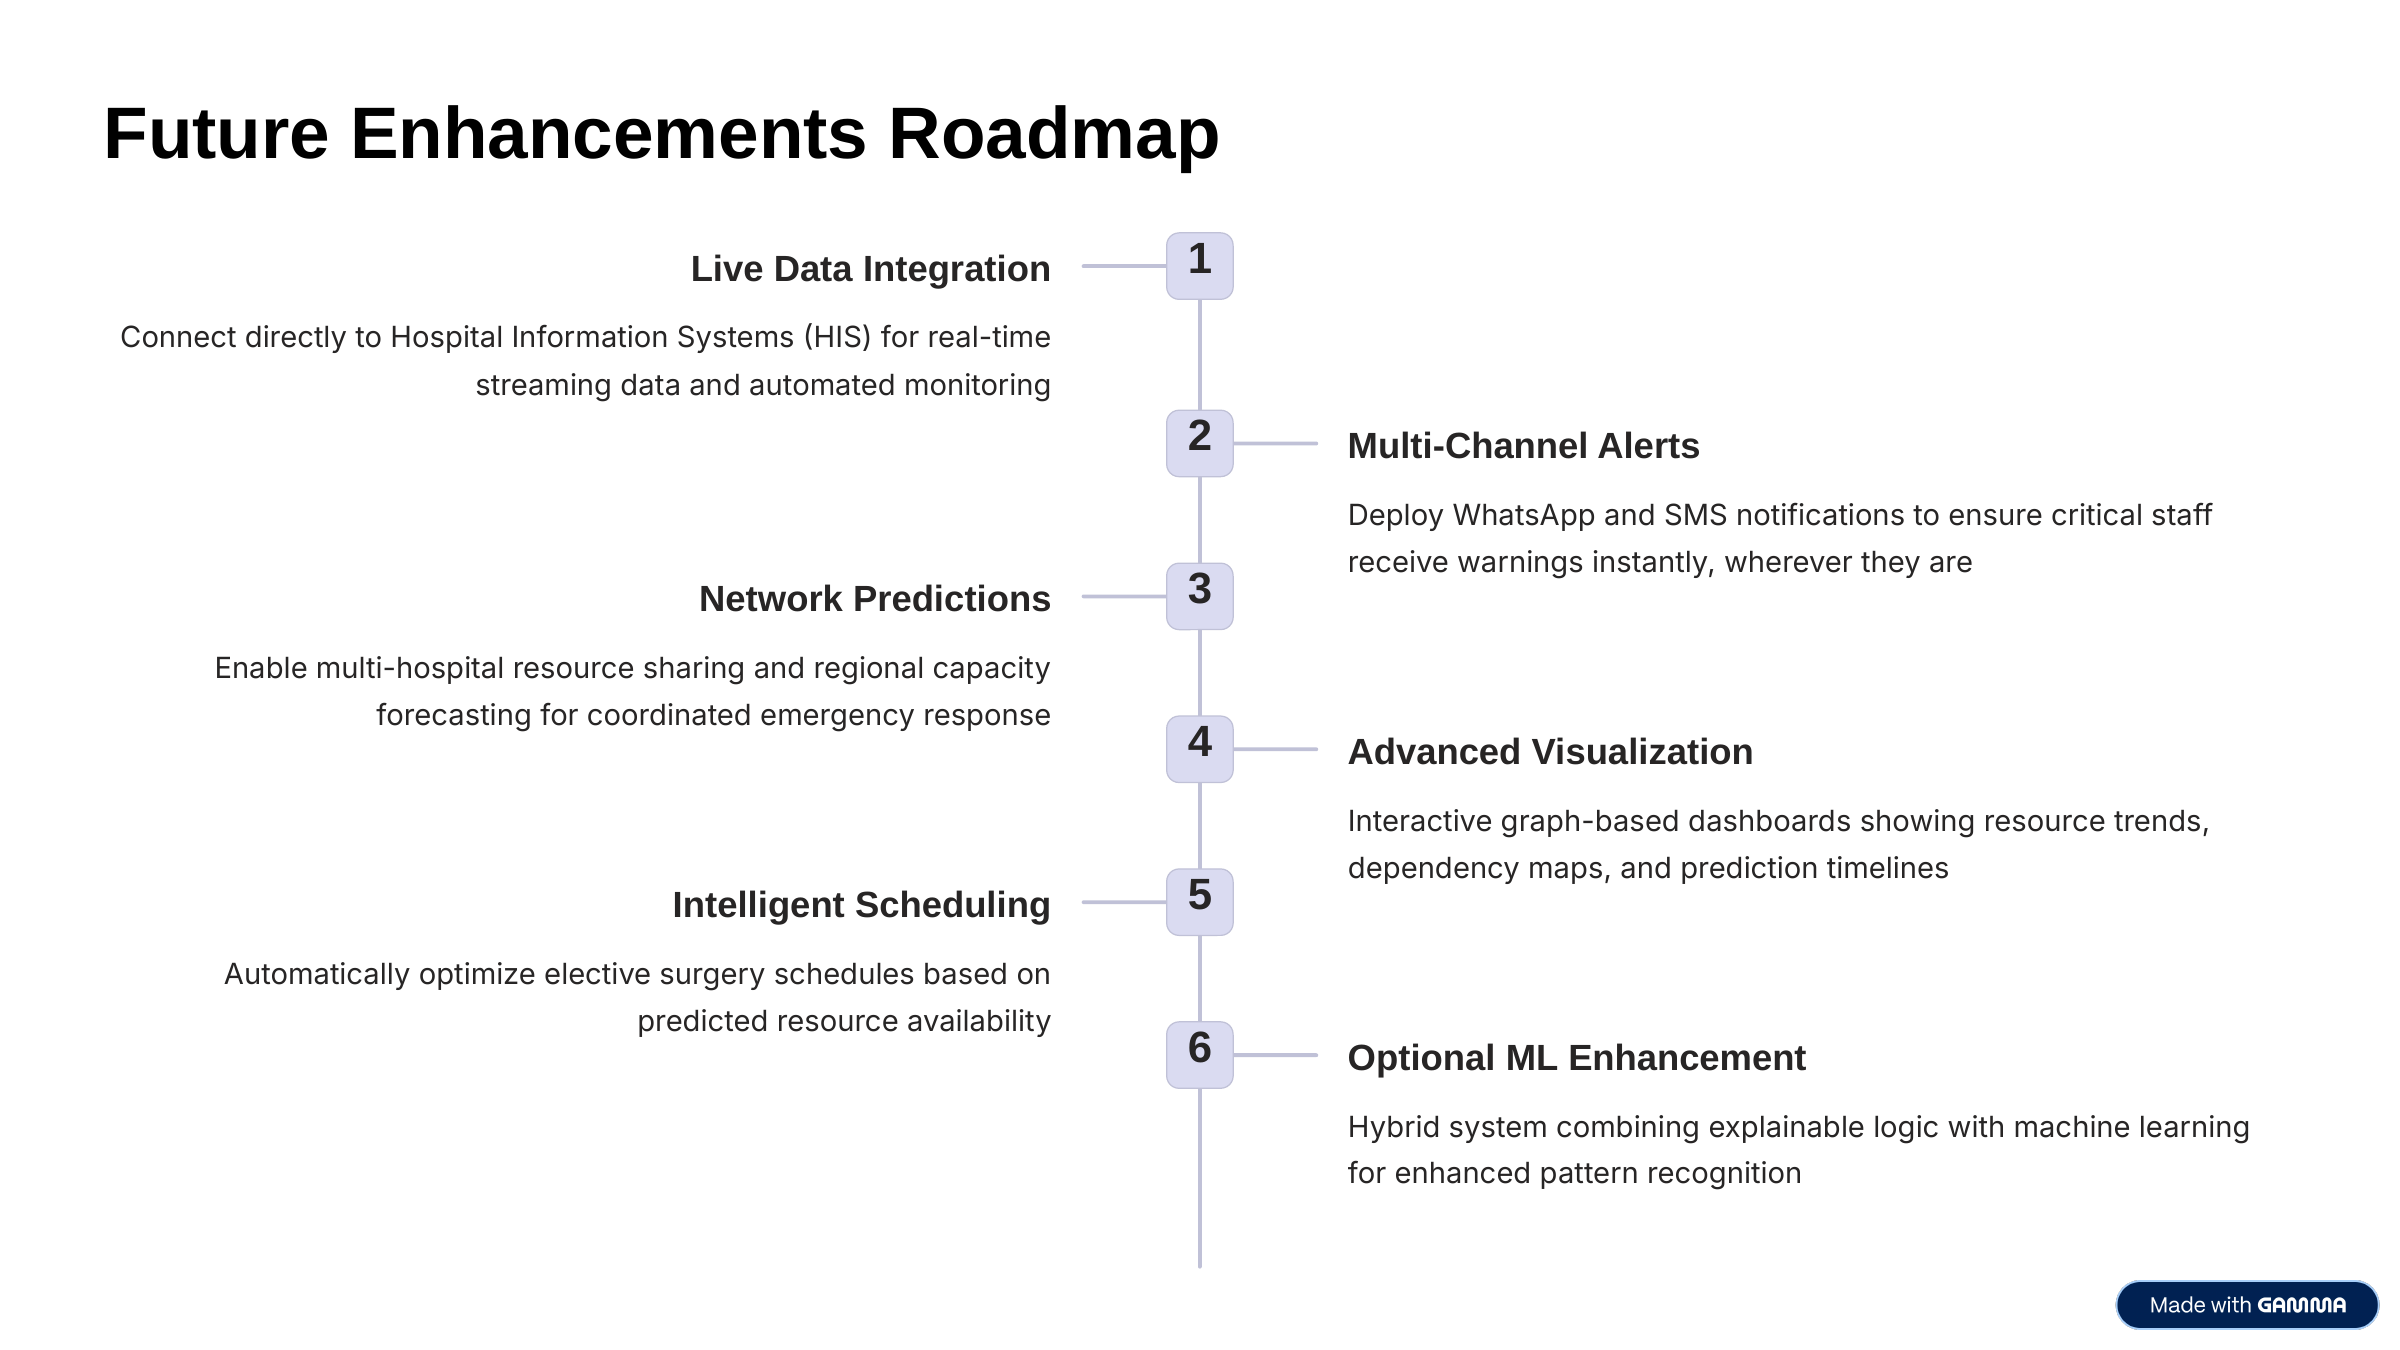

Future Enhancements Roadmap

1
Live Data Integration

Connect directly to Hospital Information Systems (HIS) for real-time streaming data and automated monitoring

2
Multi-Channel Alerts

Deploy WhatsApp and SMS notifications to ensure critical staff receive warnings instantly, wherever they are

3
Network Predictions

Enable multi-hospital resource sharing and regional capacity forecasting for coordinated emergency response

4
Advanced Visualization

Interactive graph-based dashboards showing resource trends, dependency maps, and prediction timelines

5
Intelligent Scheduling

Automatically optimize elective surgery schedules based on predicted resource availability

6
Optional ML Enhancement

Hybrid system combining explainable logic with machine learning for enhanced pattern recognition